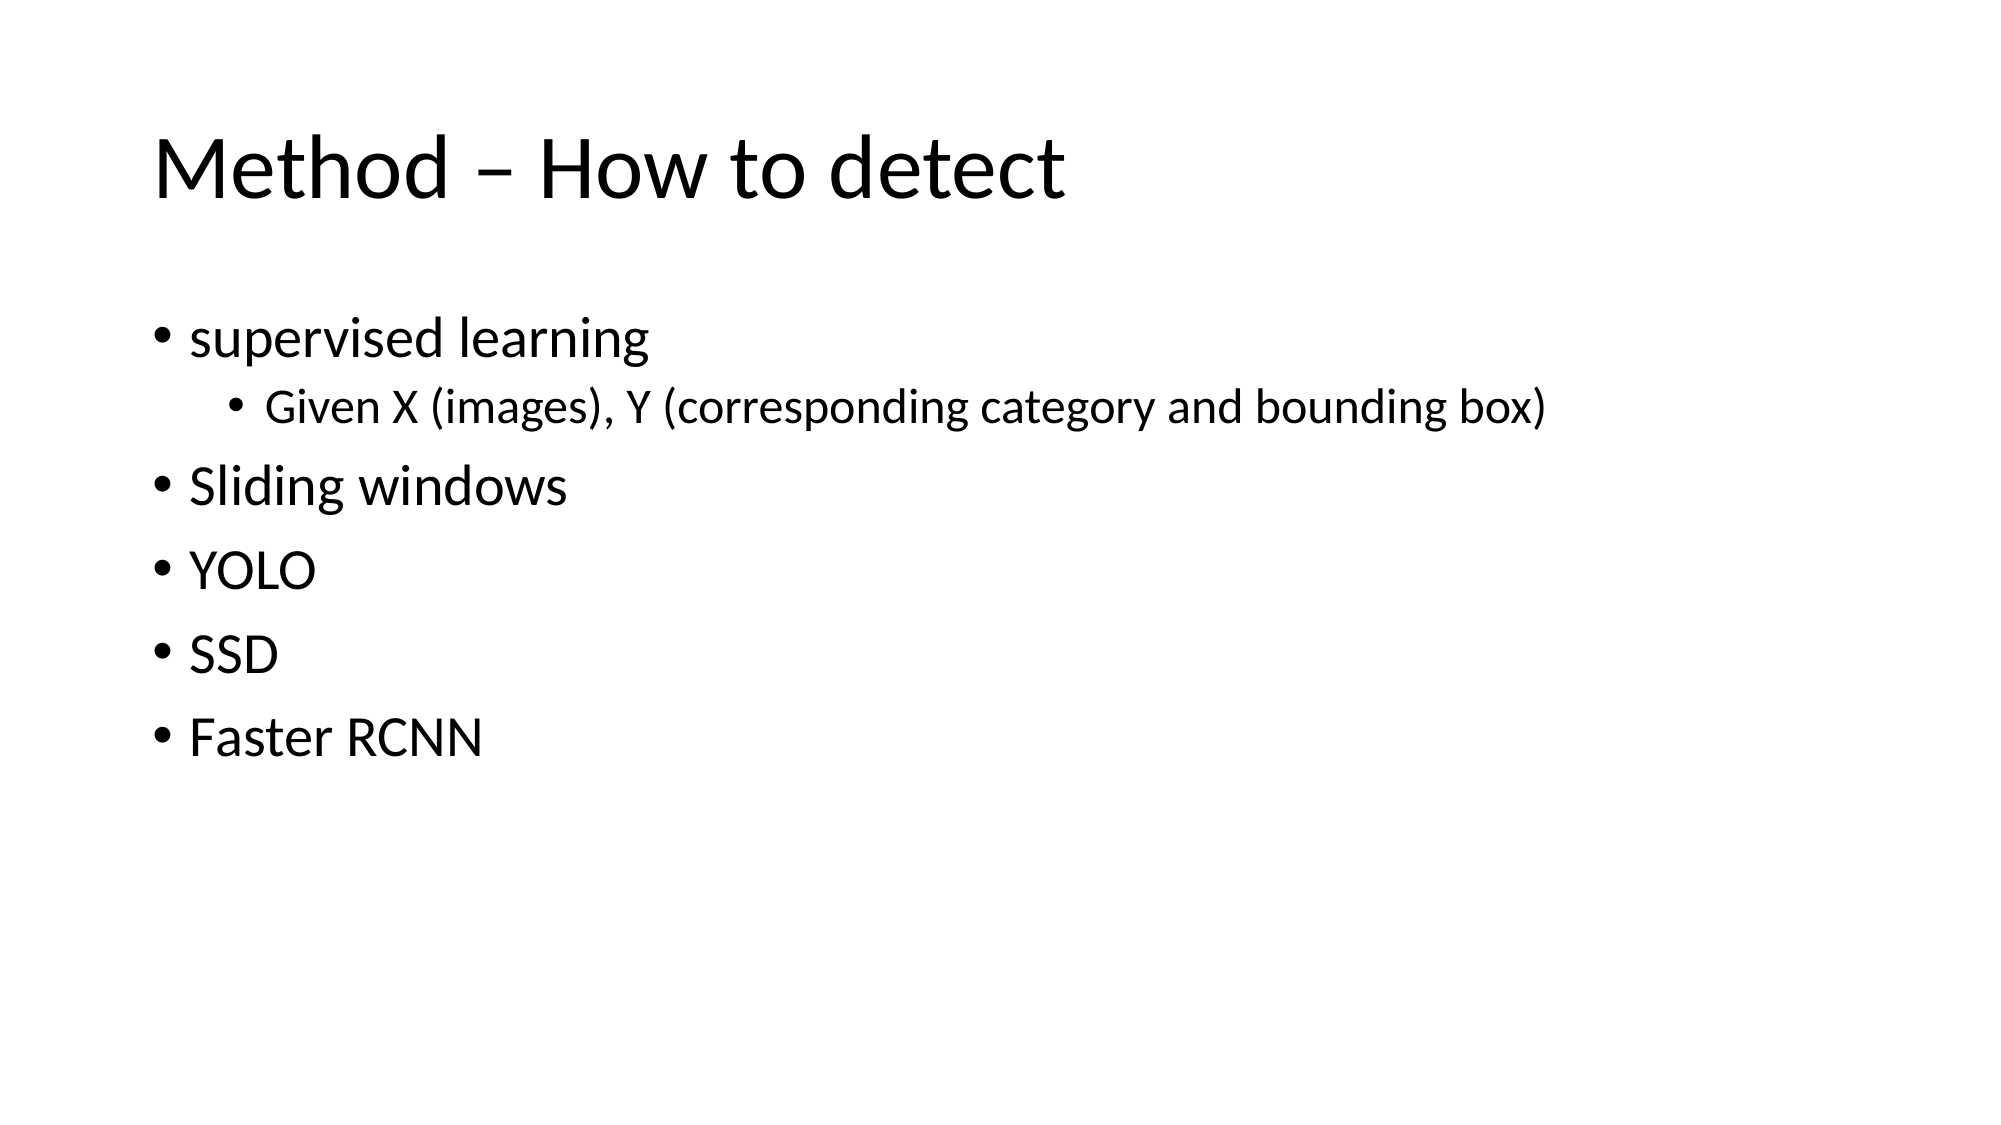

# Method – How to detect
supervised learning
Given X (images), Y (corresponding category and bounding box)
Sliding windows
YOLO
SSD
Faster RCNN